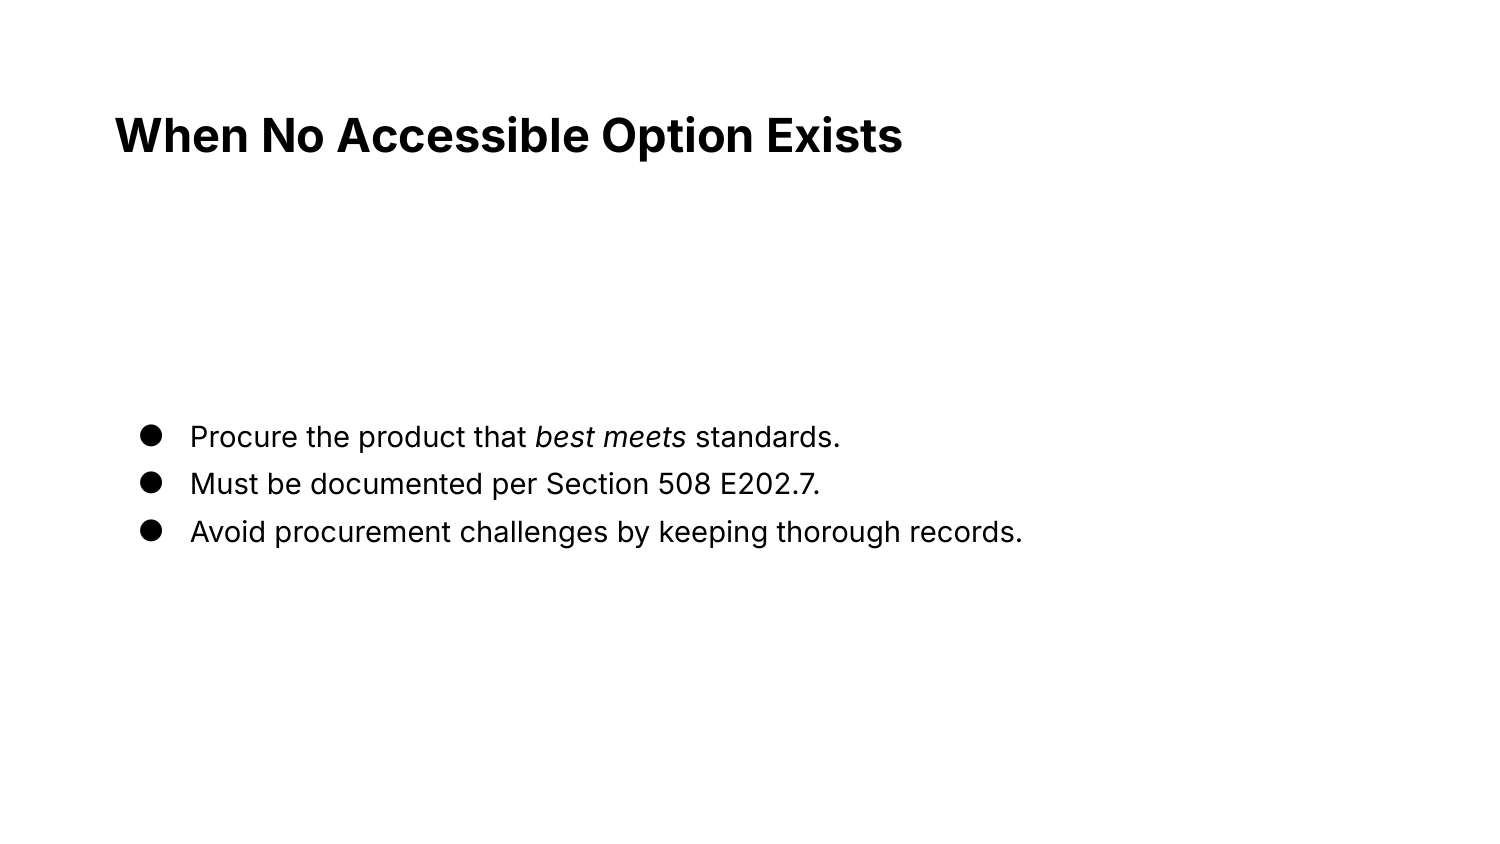

When No Accessible Option Exists
Procure the product that best meets standards.
Must be documented per Section 508 E202.7.
Avoid procurement challenges by keeping thorough records.